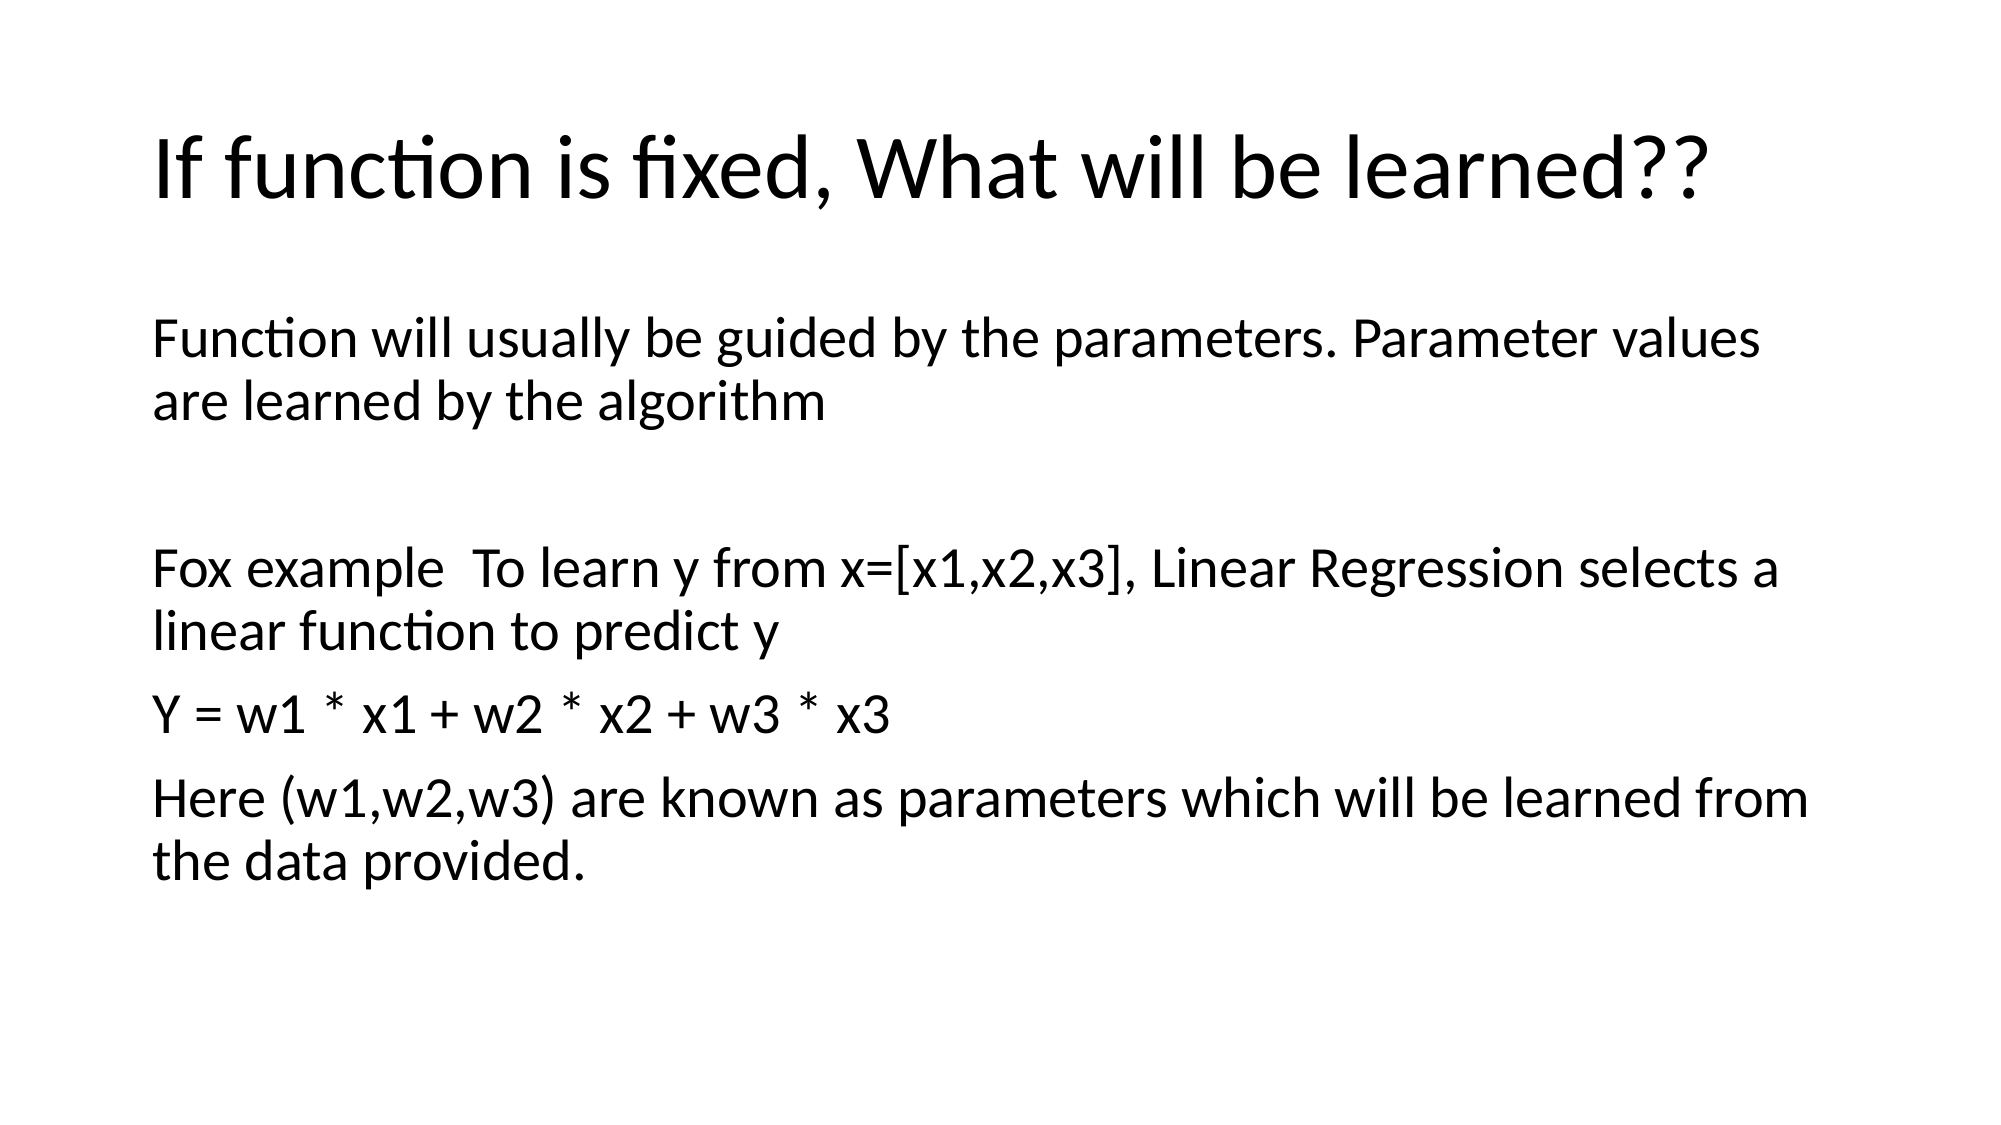

# If function is fixed, What will be learned??
Function will usually be guided by the parameters. Parameter values are learned by the algorithm

Fox example  To learn y from x=[x1,x2,x3], Linear Regression selects a linear function to predict y
Y = w1 * x1 + w2 * x2 + w3 * x3
Here (w1,w2,w3) are known as parameters which will be learned from the data provided.